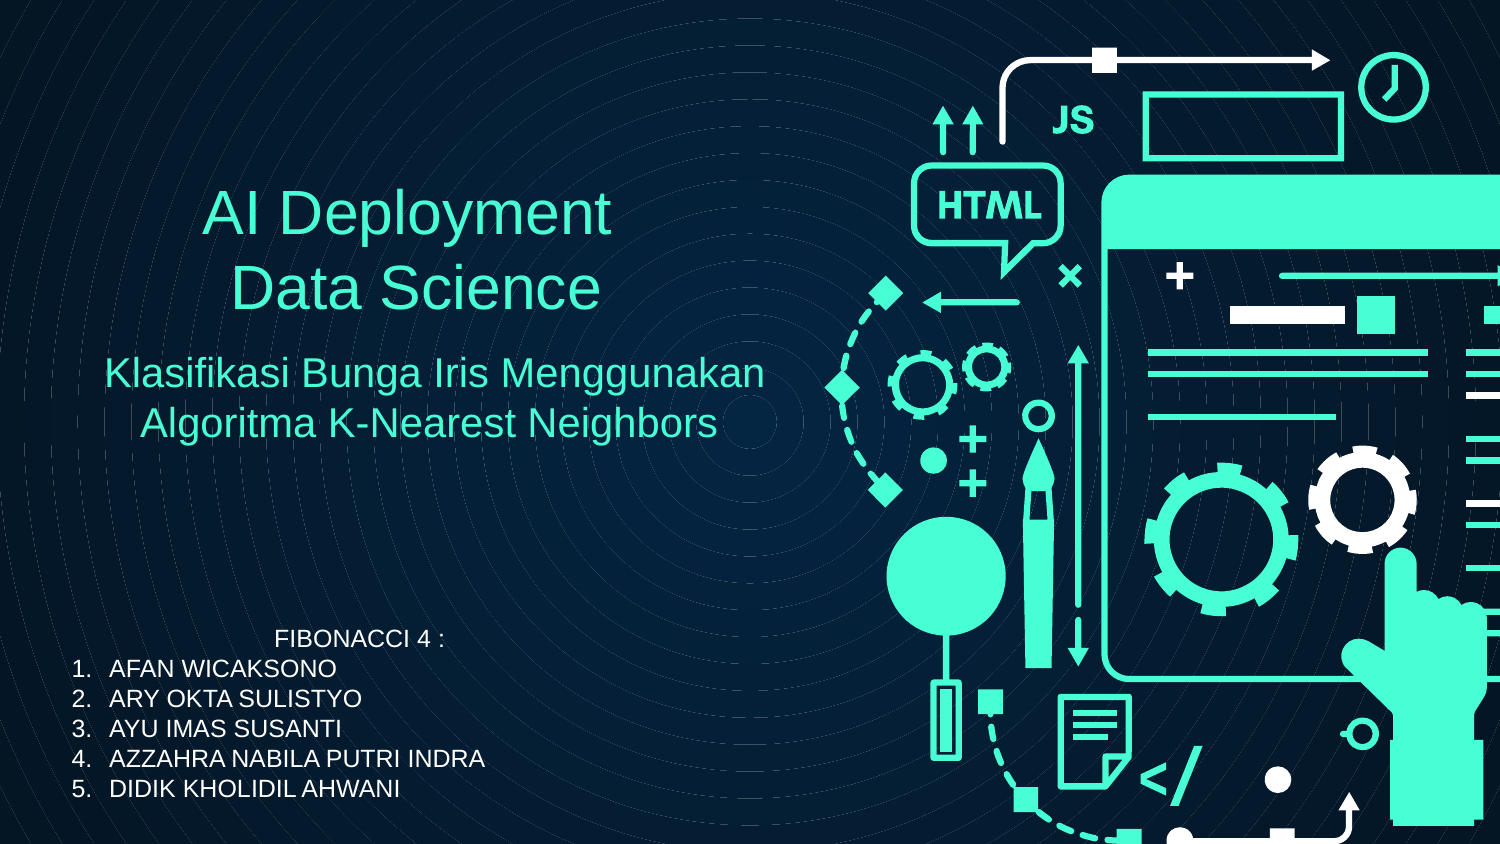

AI Deployment
Data Science

Klasifikasi Bunga Iris Menggunakan Algoritma K-Nearest Neighbors

FIBONACCI 4 :
AFAN WICAKSONO
ARY OKTA SULISTYO
AYU IMAS SUSANTI
AZZAHRA NABILA PUTRI INDRA
DIDIK KHOLIDIL AHWANI